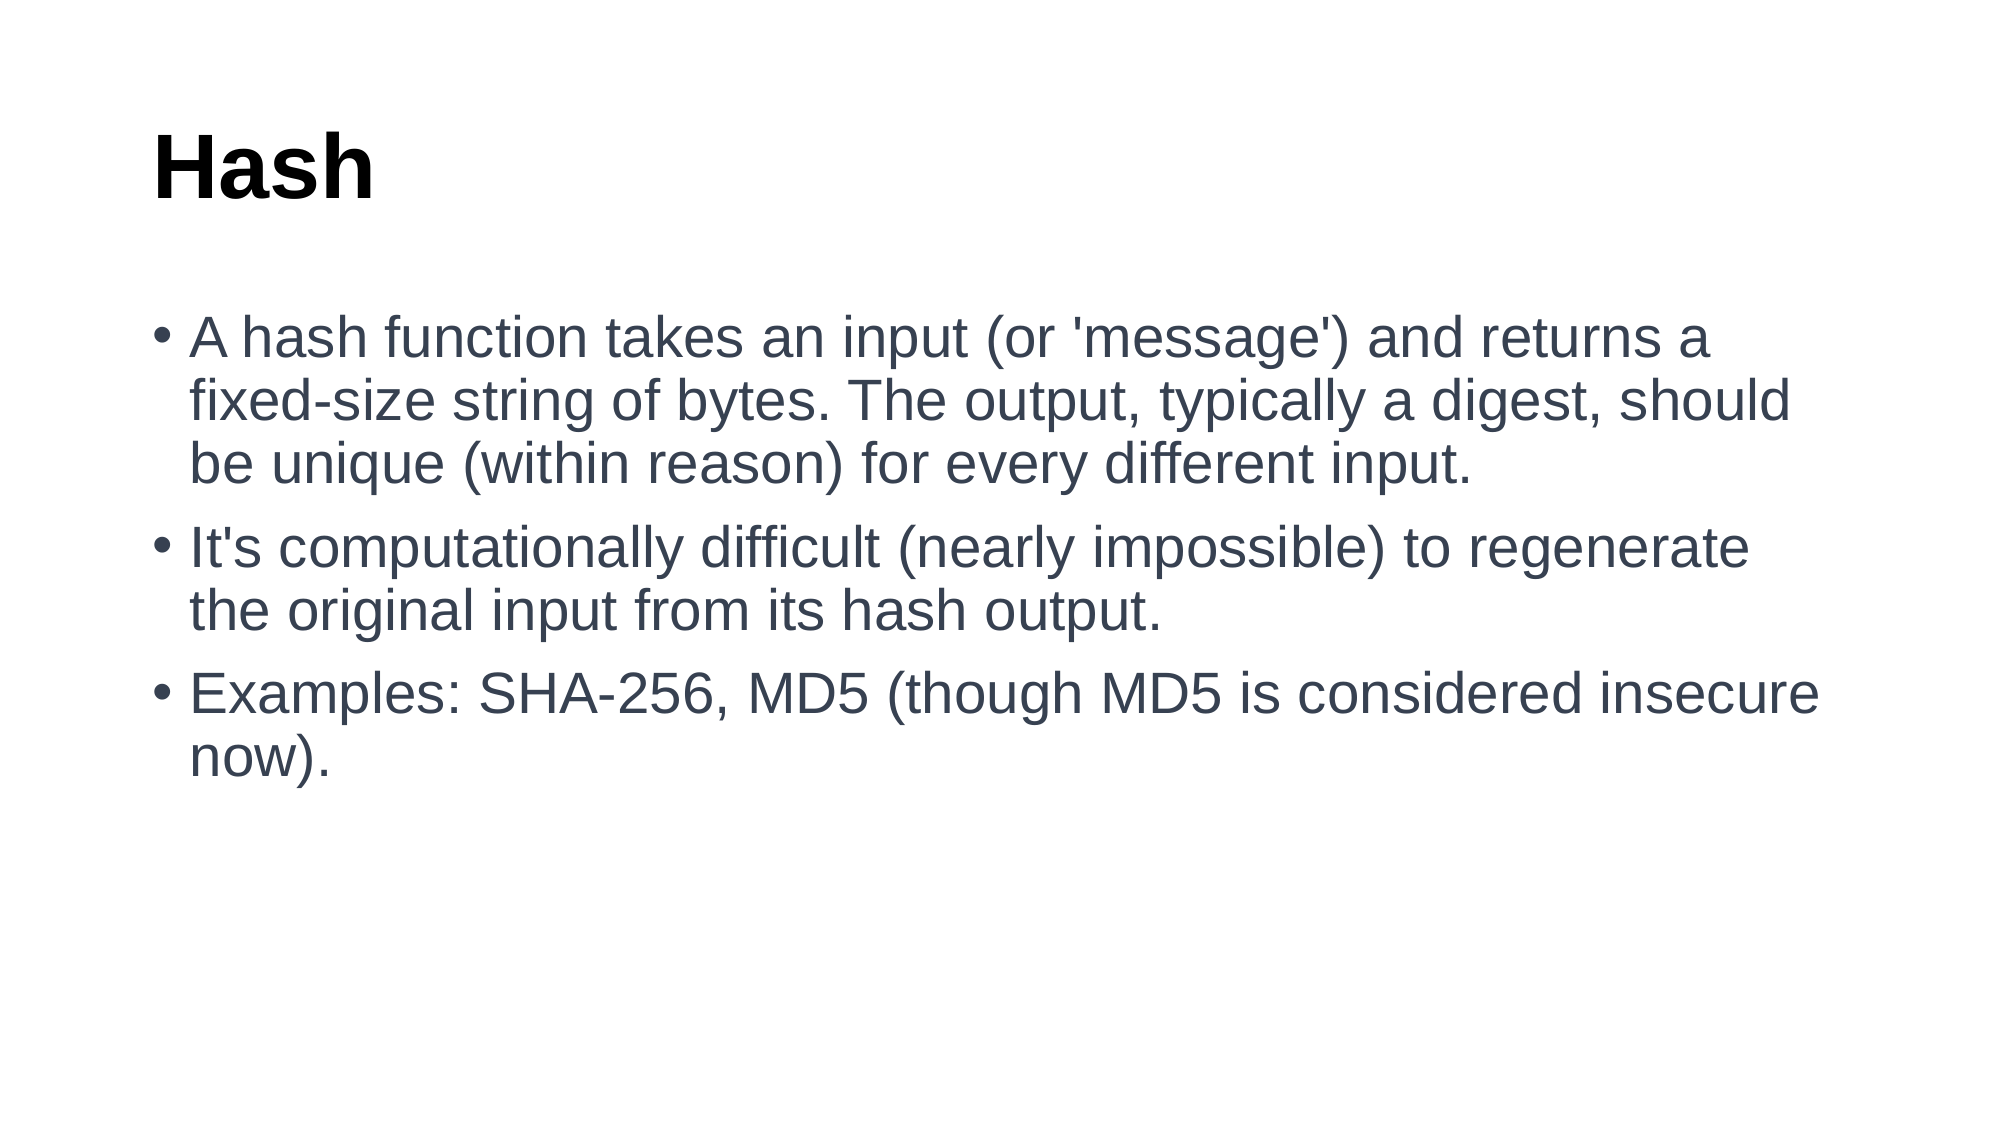

# Hash
A hash function takes an input (or 'message') and returns a fixed-size string of bytes. The output, typically a digest, should be unique (within reason) for every different input.
It's computationally difficult (nearly impossible) to regenerate the original input from its hash output.
Examples: SHA-256, MD5 (though MD5 is considered insecure now).